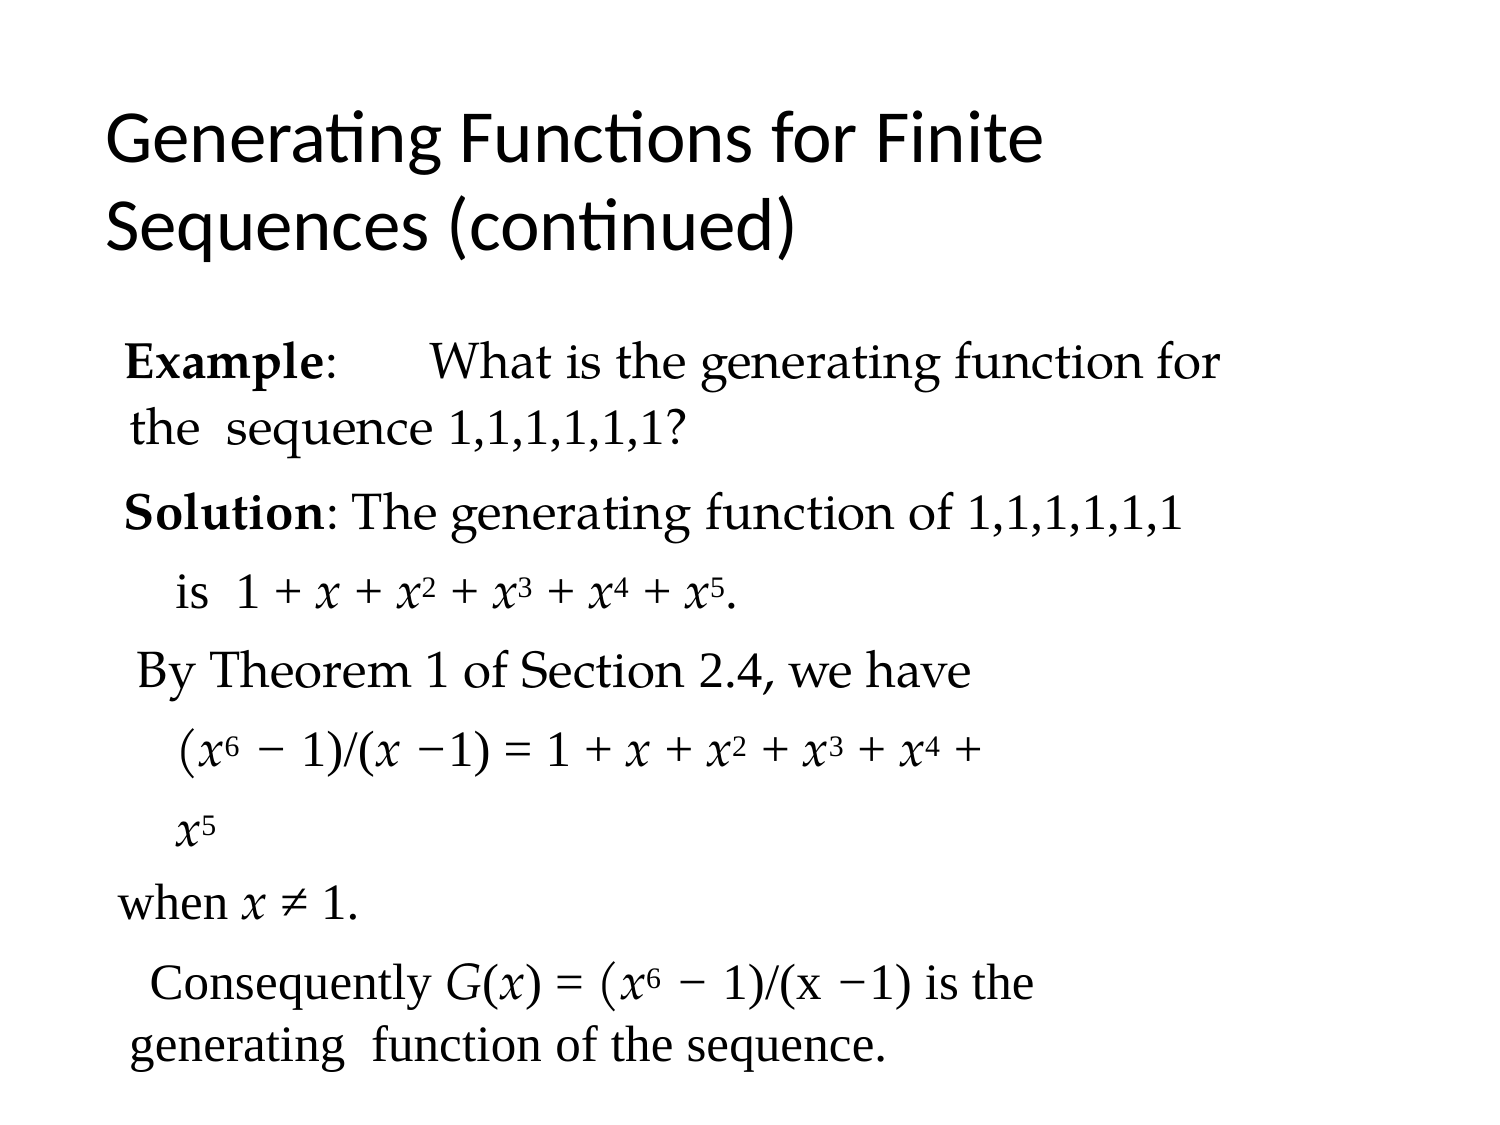

# Generating Functions for Finite  Sequences (continued)

Example:	What is the generating function for the  sequence 1,1,1,1,1,1?
Solution: The generating function of 1,1,1,1,1,1	is  1 + x + x2 + x3 + x4 + x5.
By Theorem 1 of Section 2.4, we have  (x6 − 1)/(x −1) = 1 + x + x2 + x3 + x4 + x5
when x ≠ 1.
Consequently G(x) = (x6 − 1)/(x −1) is the generating  function of the sequence.